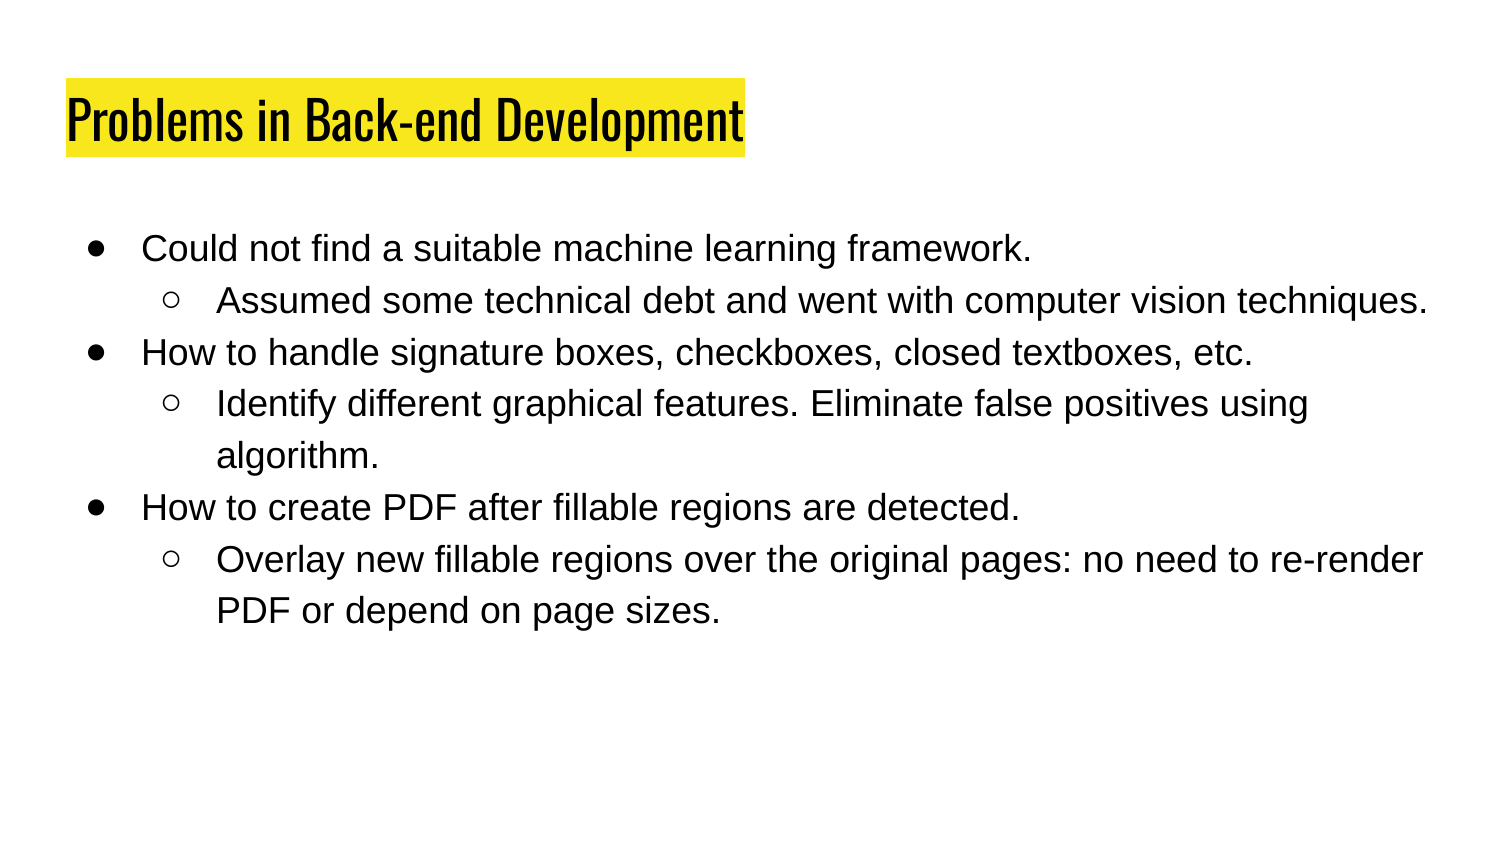

# Problems in Back-end Development
Could not find a suitable machine learning framework.
Assumed some technical debt and went with computer vision techniques.
How to handle signature boxes, checkboxes, closed textboxes, etc.
Identify different graphical features. Eliminate false positives using algorithm.
How to create PDF after fillable regions are detected.
Overlay new fillable regions over the original pages: no need to re-render PDF or depend on page sizes.